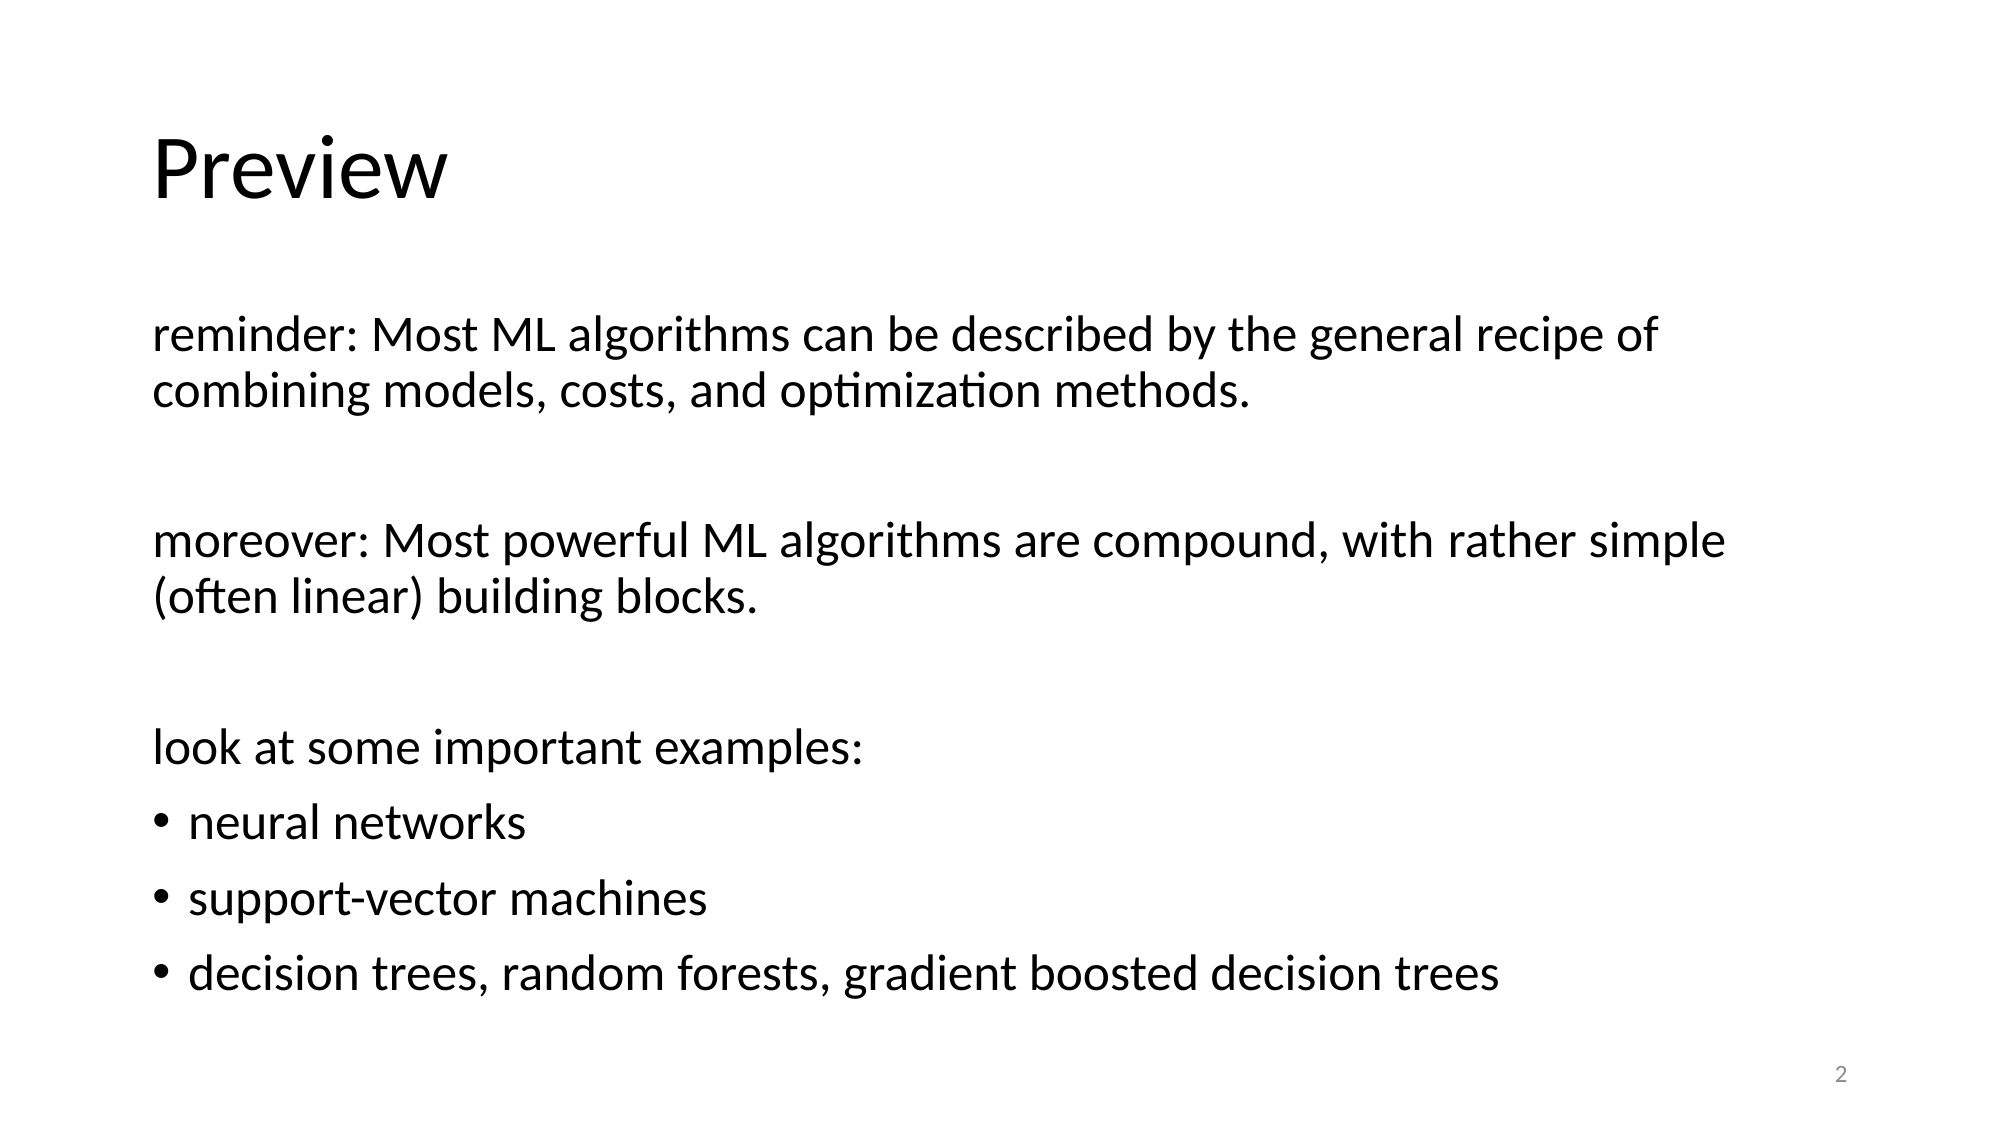

# Preview
reminder: Most ML algorithms can be described by the general recipe of combining models, costs, and optimization methods.

moreover: Most powerful ML algorithms are compound, with rather simple (often linear) building blocks.

look at some important examples:
neural networks
support-vector machines
decision trees, random forests, gradient boosted decision trees
2